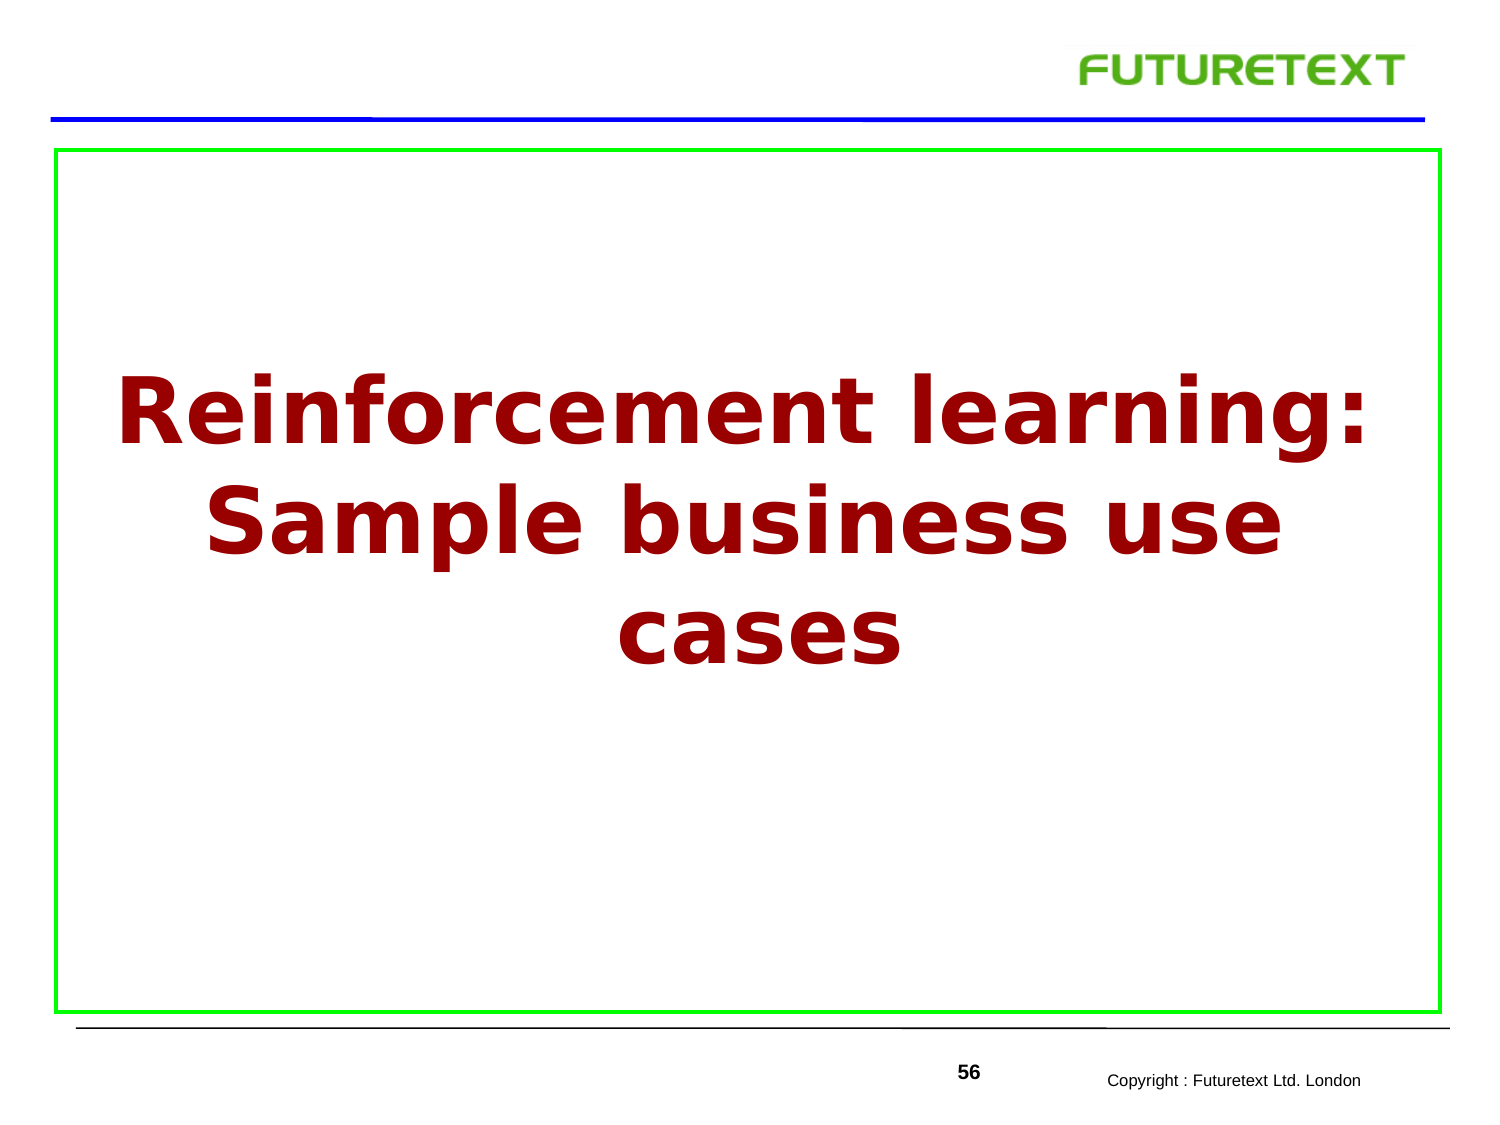

Reinforcement learning:
Sample business use
cases
56